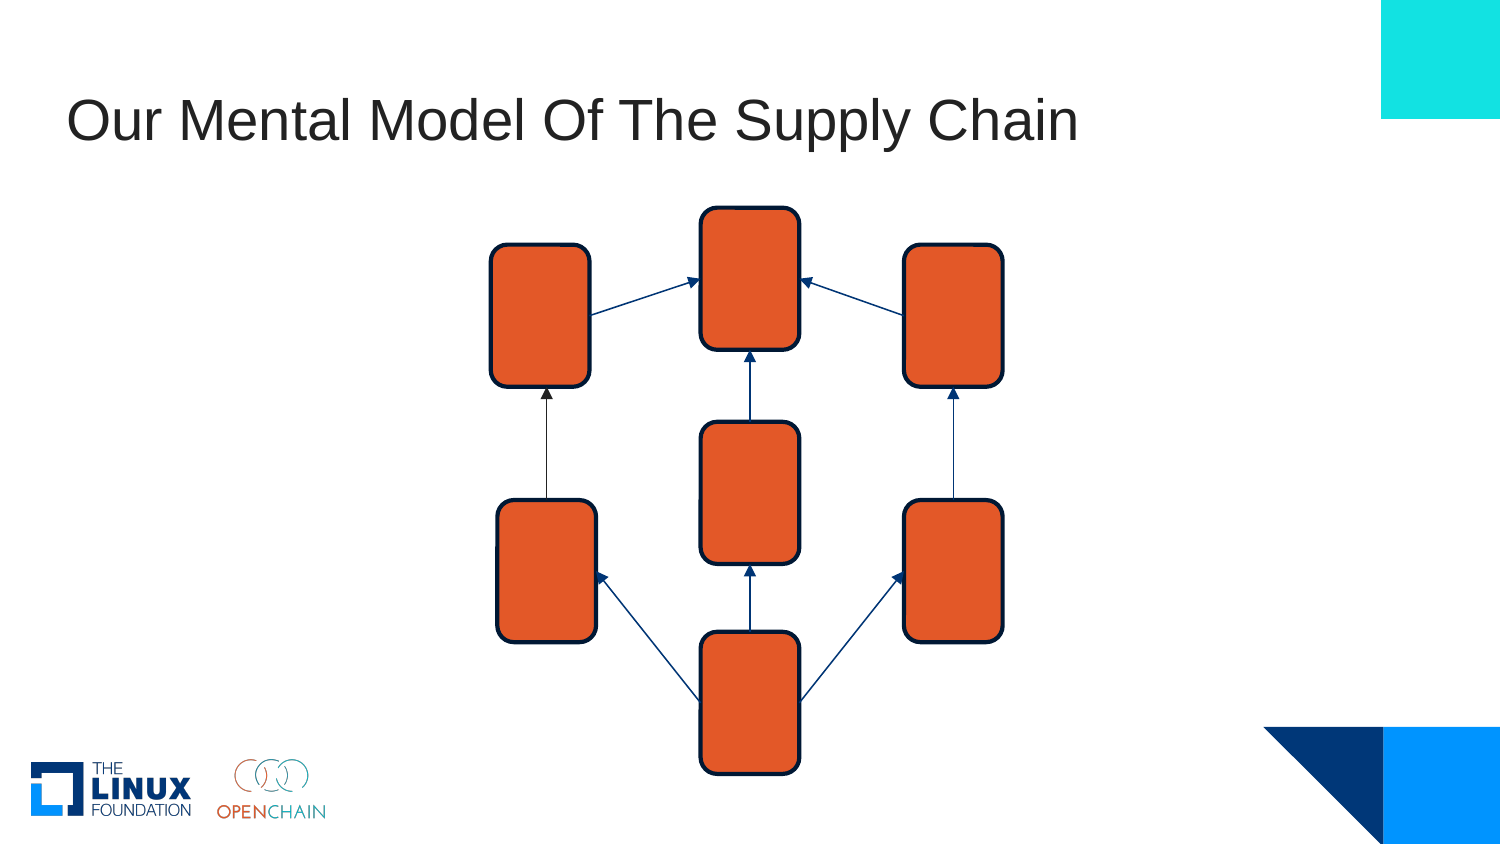

# Our Mental Model Of The Supply Chain